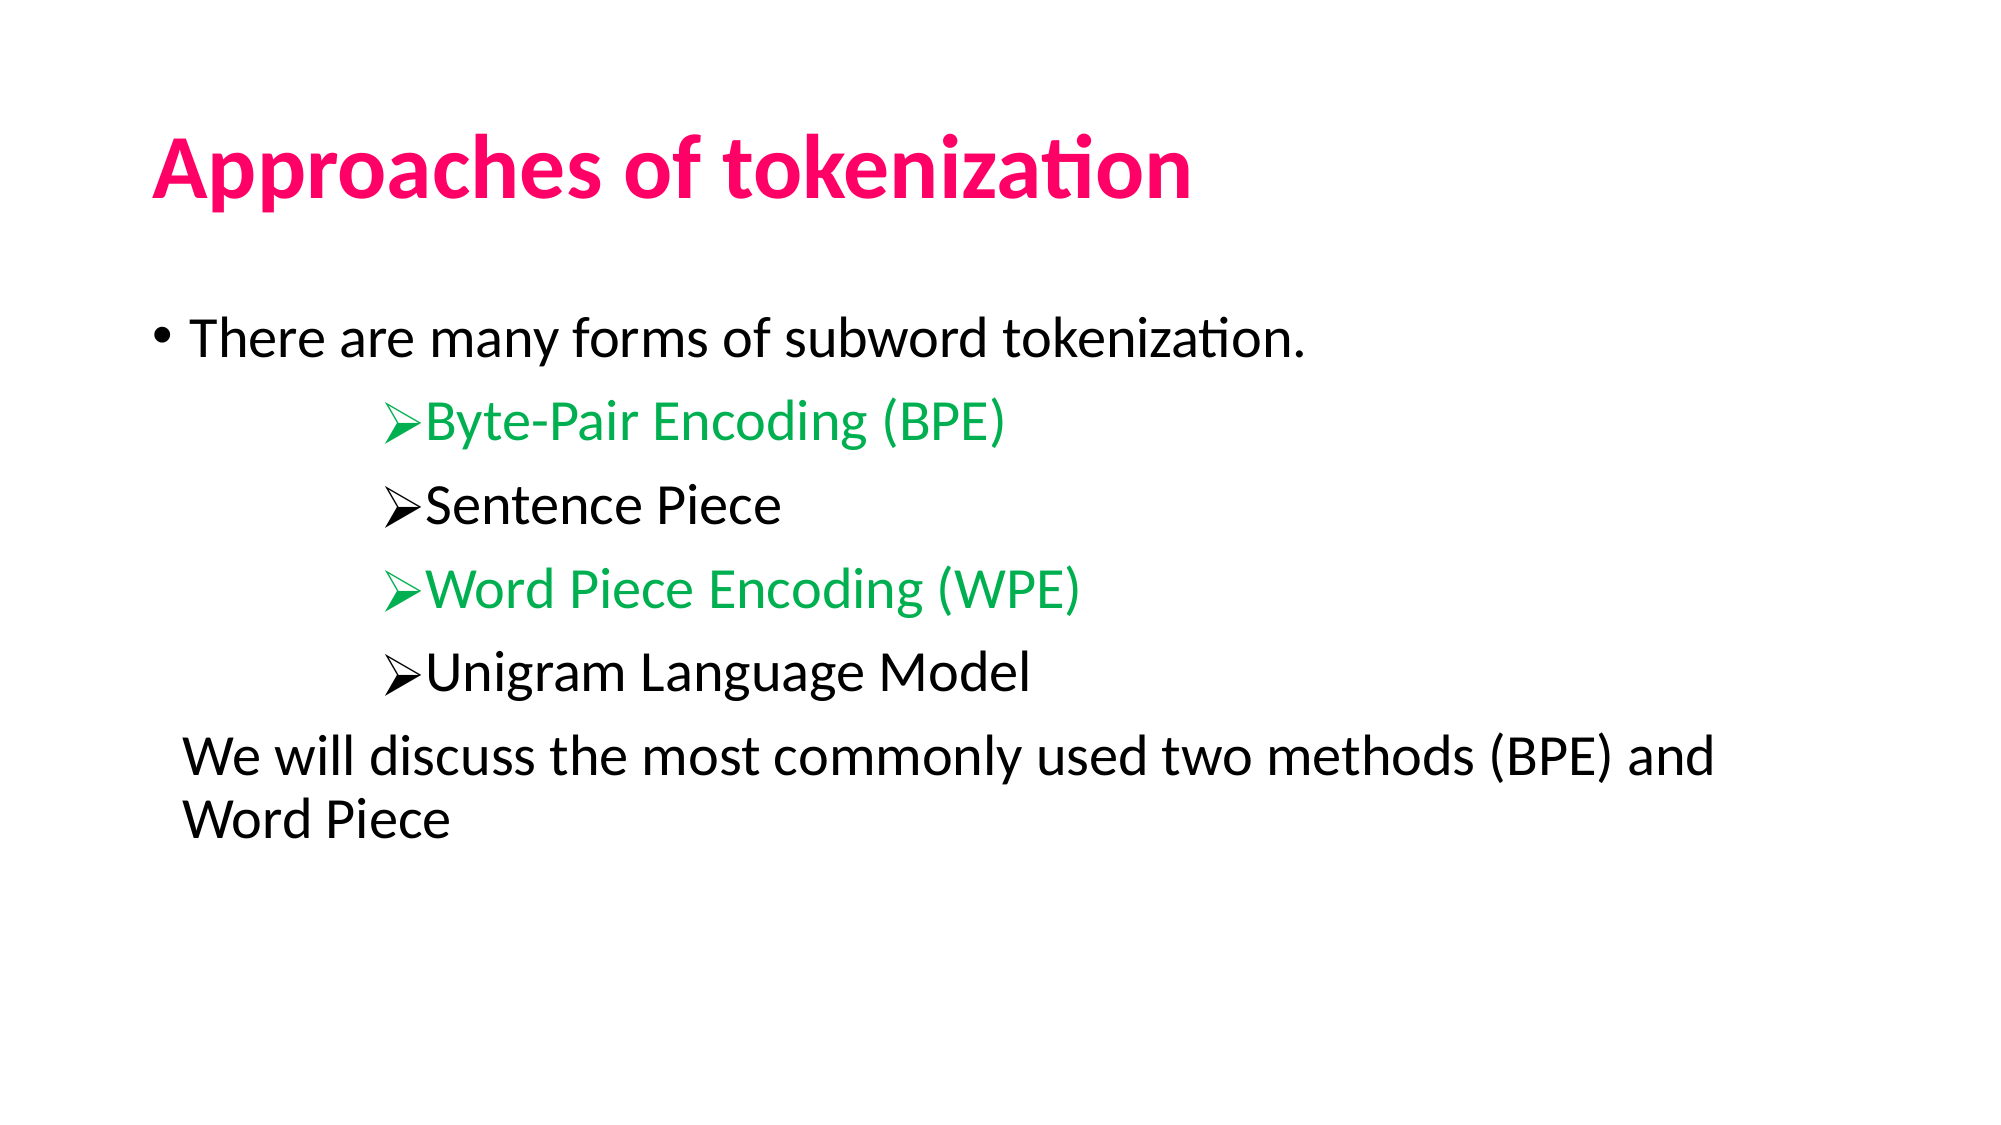

# Approaches of tokenization
There are many forms of subword tokenization.
Byte-Pair Encoding (BPE)
Sentence Piece
Word Piece Encoding (WPE)
Unigram Language Model
We will discuss the most commonly used two methods (BPE) and Word Piece